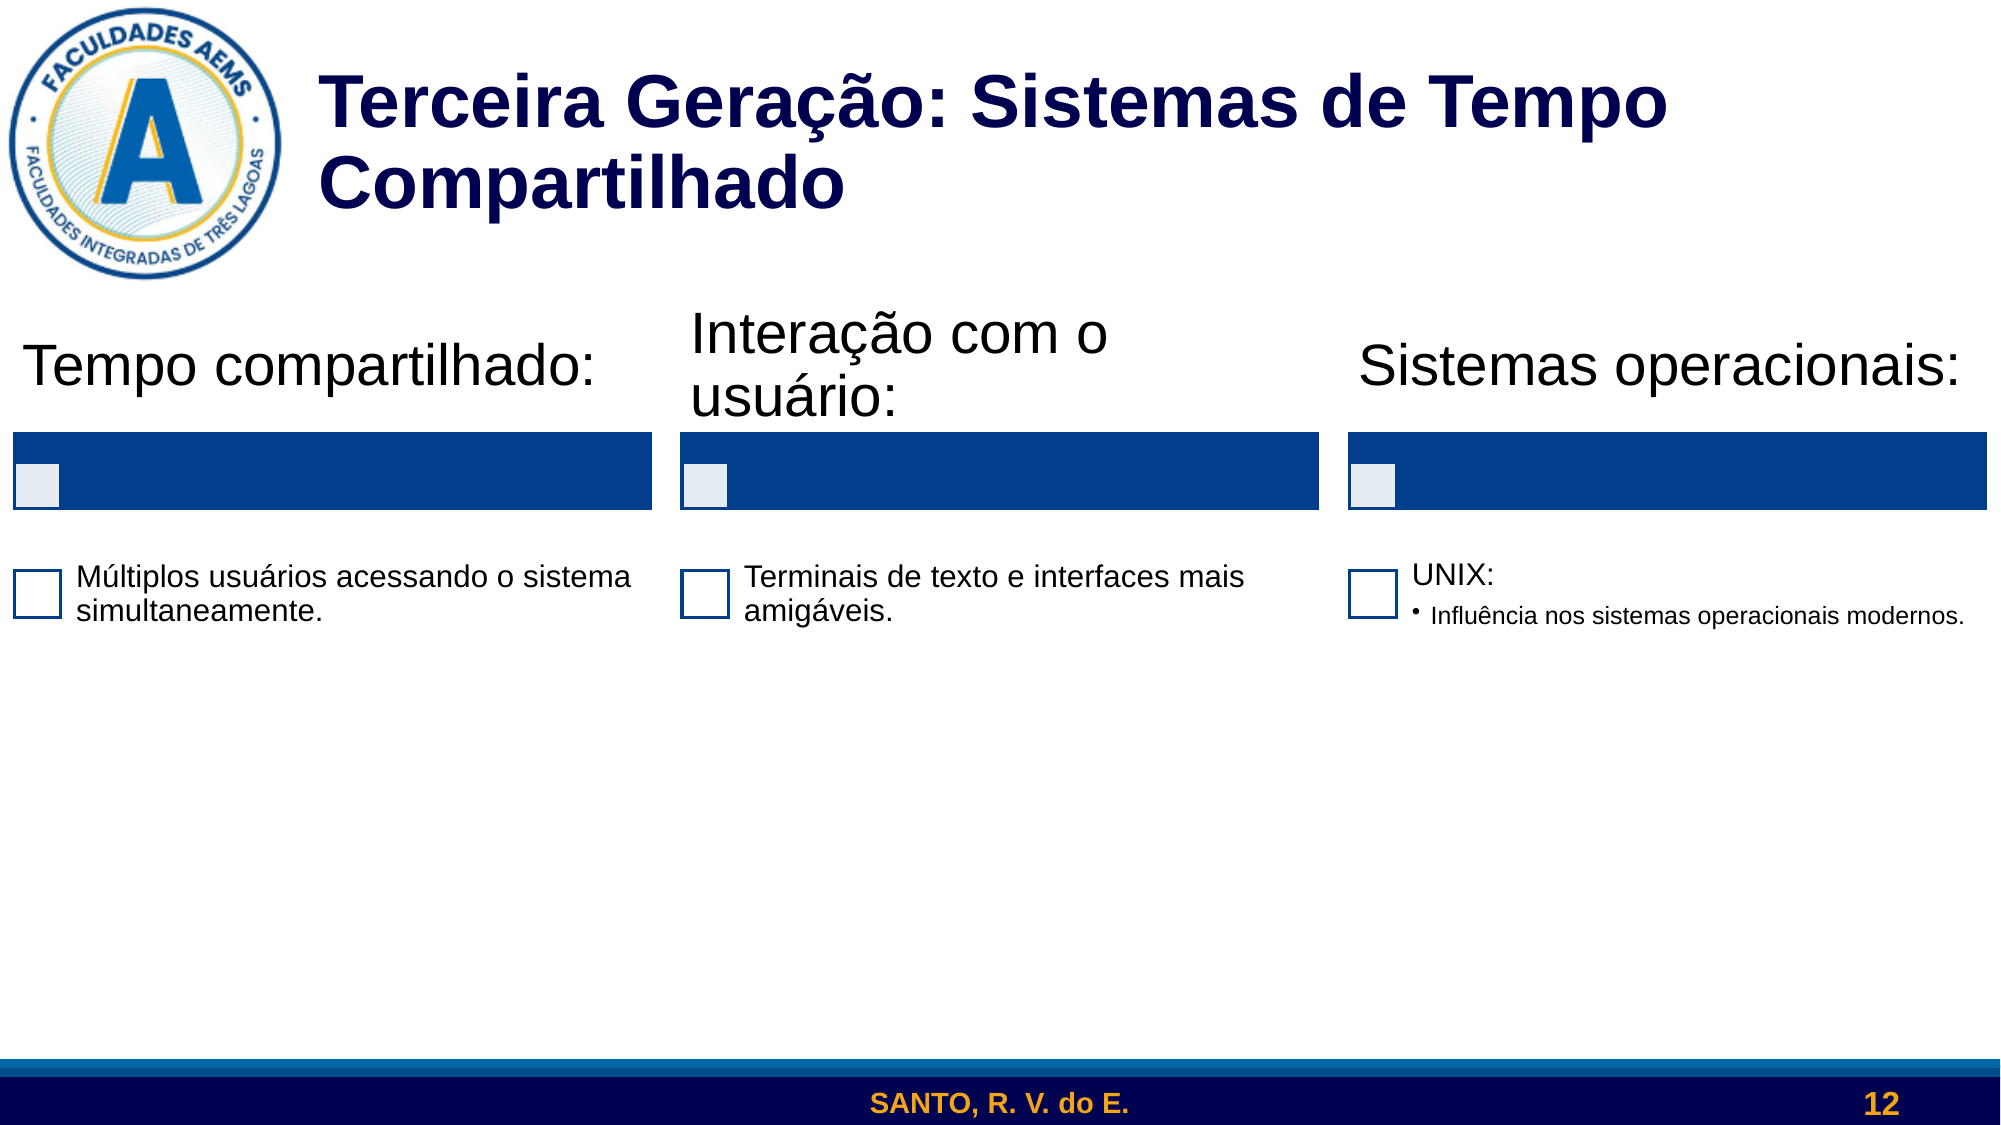

SANTO, R. V. do E.
12
# Terceira Geração: Sistemas de Tempo Compartilhado
Tempo compartilhado:
Múltiplos usuários acessando o sistema simultaneamente.
Interação com o usuário:
Terminais de texto e interfaces mais amigáveis.
Sistemas operacionais:
UNIX:
Influência nos sistemas operacionais modernos.